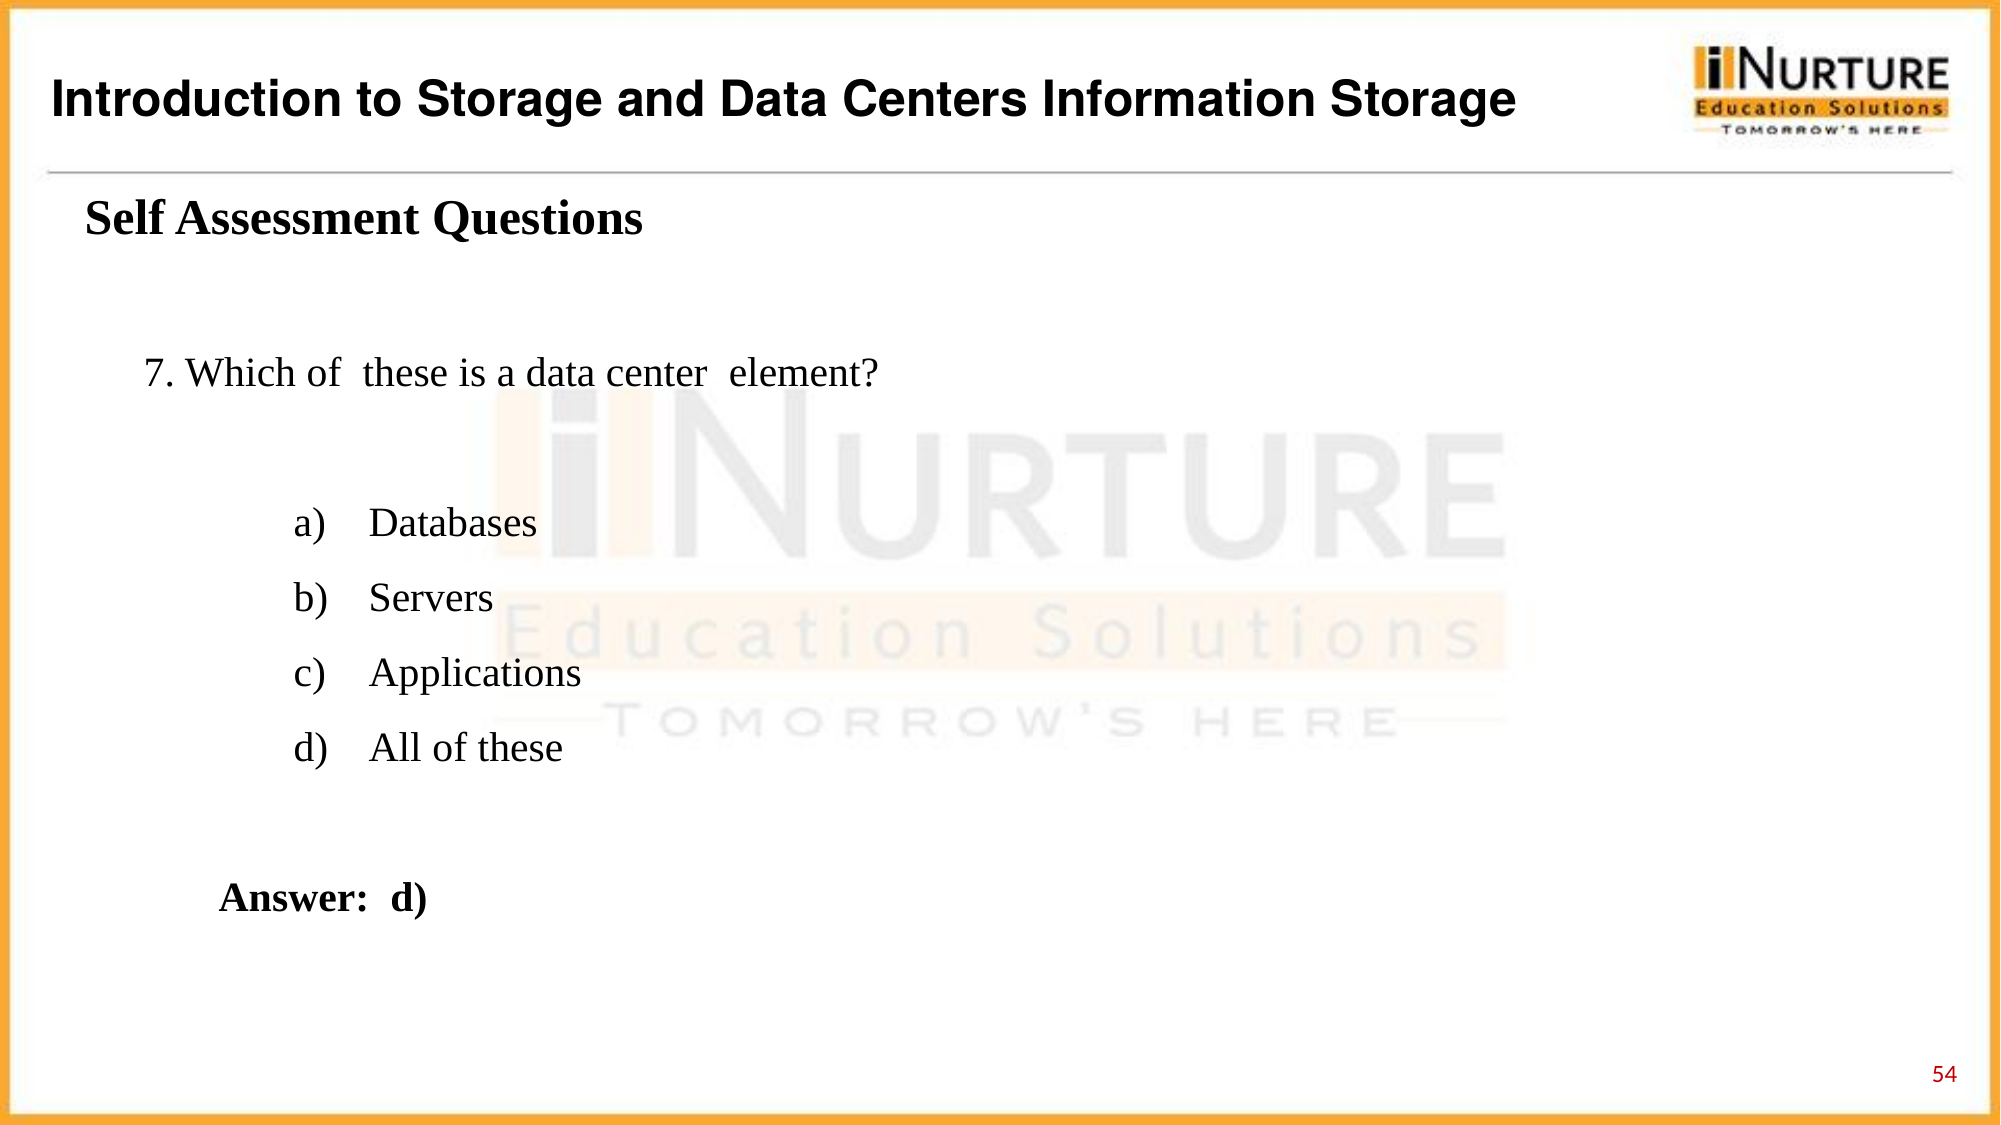

Introduction to Storage and Data Centers Information Storage
Self Assessment Questions

7. Which of  these is a data center  element?

Databases
Servers
Applications
All of these

Answer:  d)

54